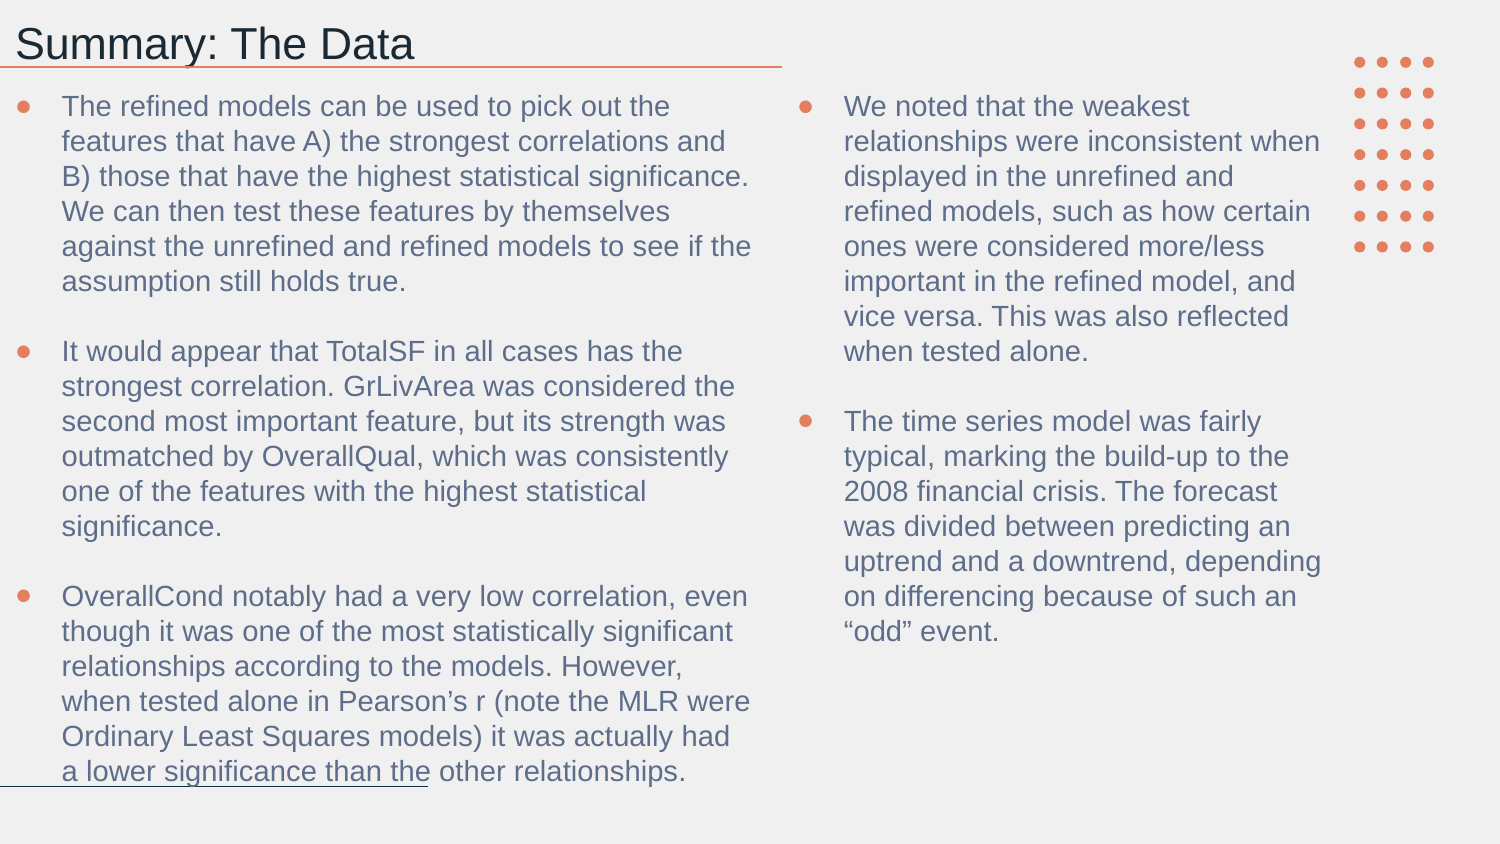

# Summary: The Data
The refined models can be used to pick out the features that have A) the strongest correlations and B) those that have the highest statistical significance. We can then test these features by themselves against the unrefined and refined models to see if the assumption still holds true.

It would appear that TotalSF in all cases has the strongest correlation. GrLivArea was considered the second most important feature, but its strength was outmatched by OverallQual, which was consistently one of the features with the highest statistical significance.

OverallCond notably had a very low correlation, even though it was one of the most statistically significant relationships according to the models. However, when tested alone in Pearson’s r (note the MLR were Ordinary Least Squares models) it was actually had a lower significance than the other relationships.
We noted that the weakest relationships were inconsistent when displayed in the unrefined and refined models, such as how certain ones were considered more/less important in the refined model, and vice versa. This was also reflected when tested alone.

The time series model was fairly typical, marking the build-up to the 2008 financial crisis. The forecast was divided between predicting an uptrend and a downtrend, depending on differencing because of such an “odd” event.